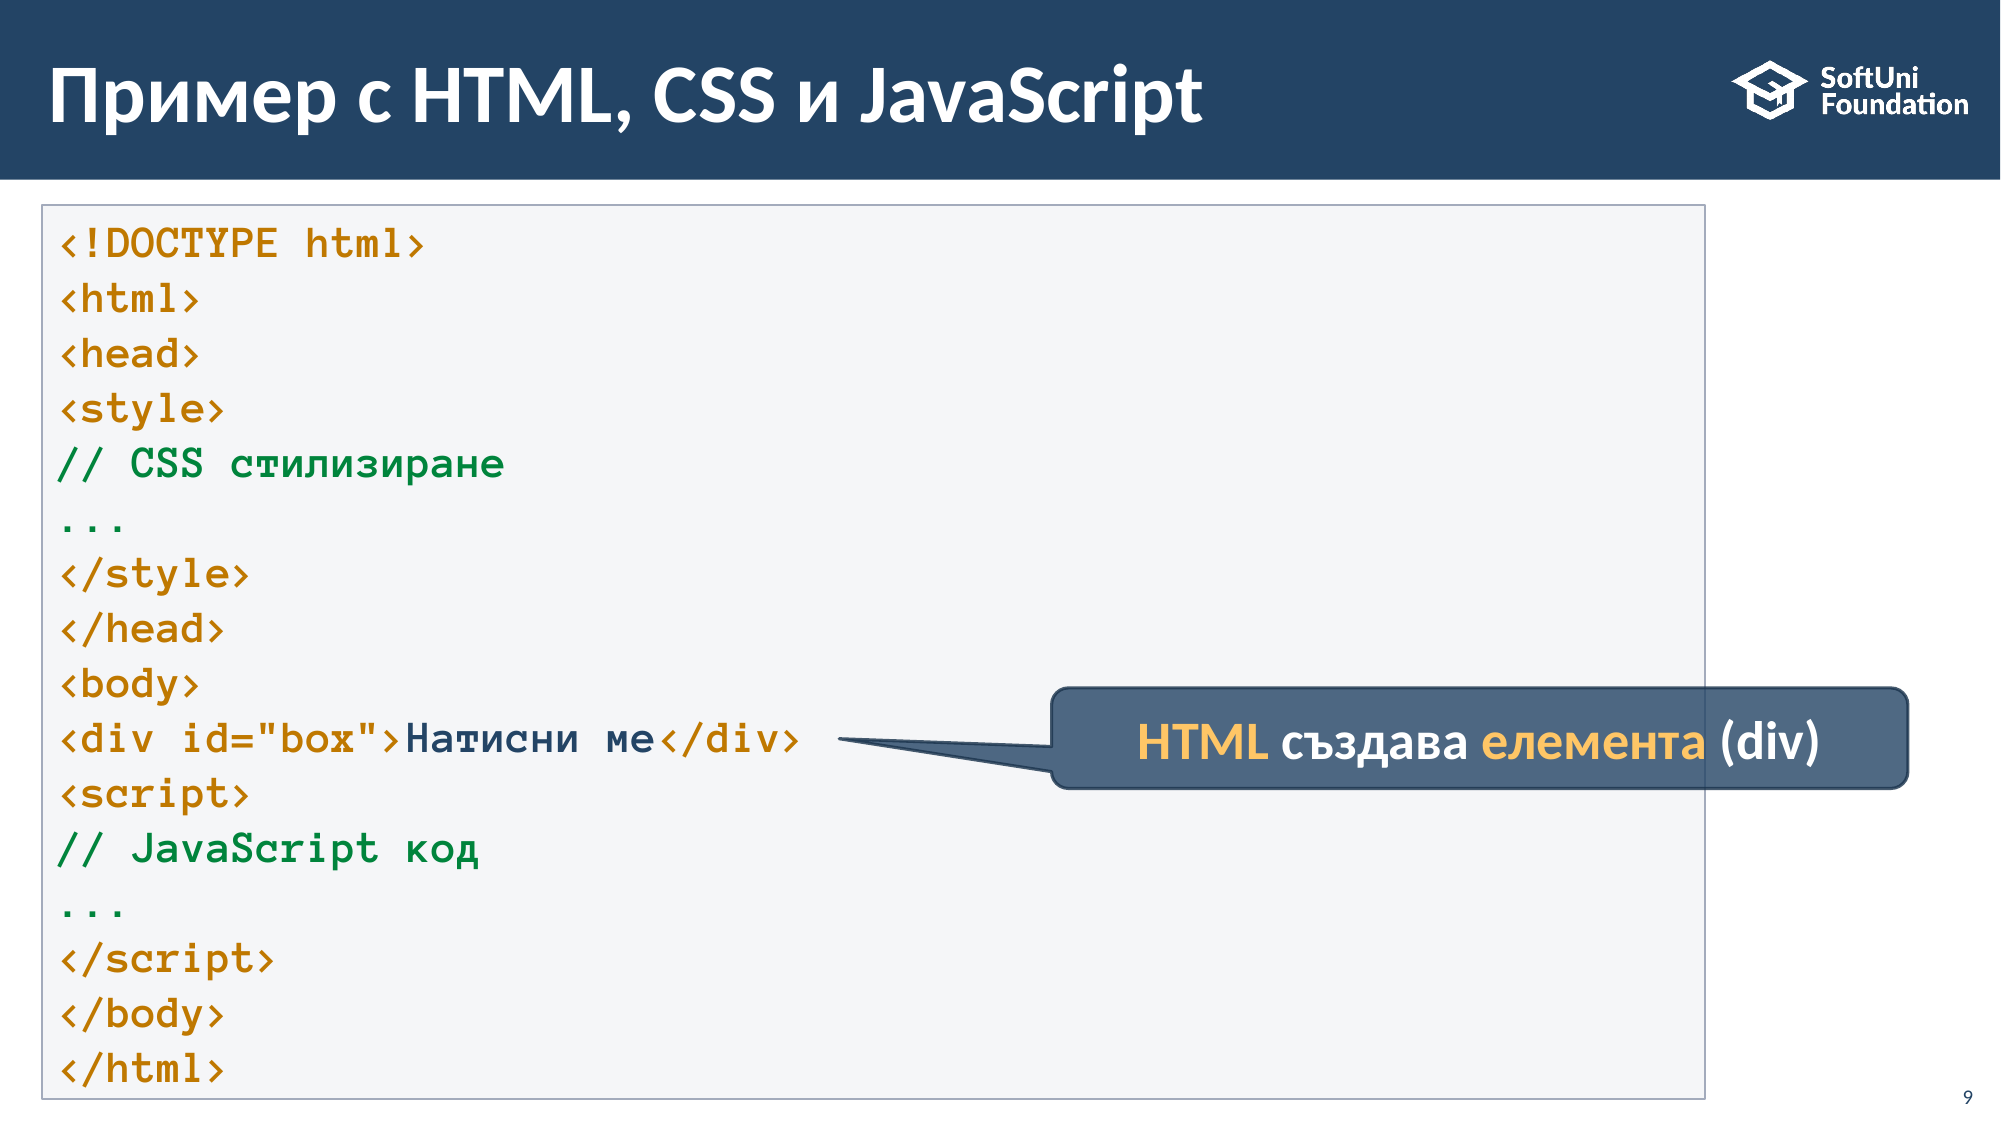

# Пример с HTML, CSS и JavaScript
<!DOCTYPE html>
<html>
<head>
<style>
// CSS стилизиране
...
</style>
</head>
<body>
<div id="box">Натисни ме</div>
<script>
// JavaScript код
...
</script>
</body>
</html>
HTML създава елемента (div)
9